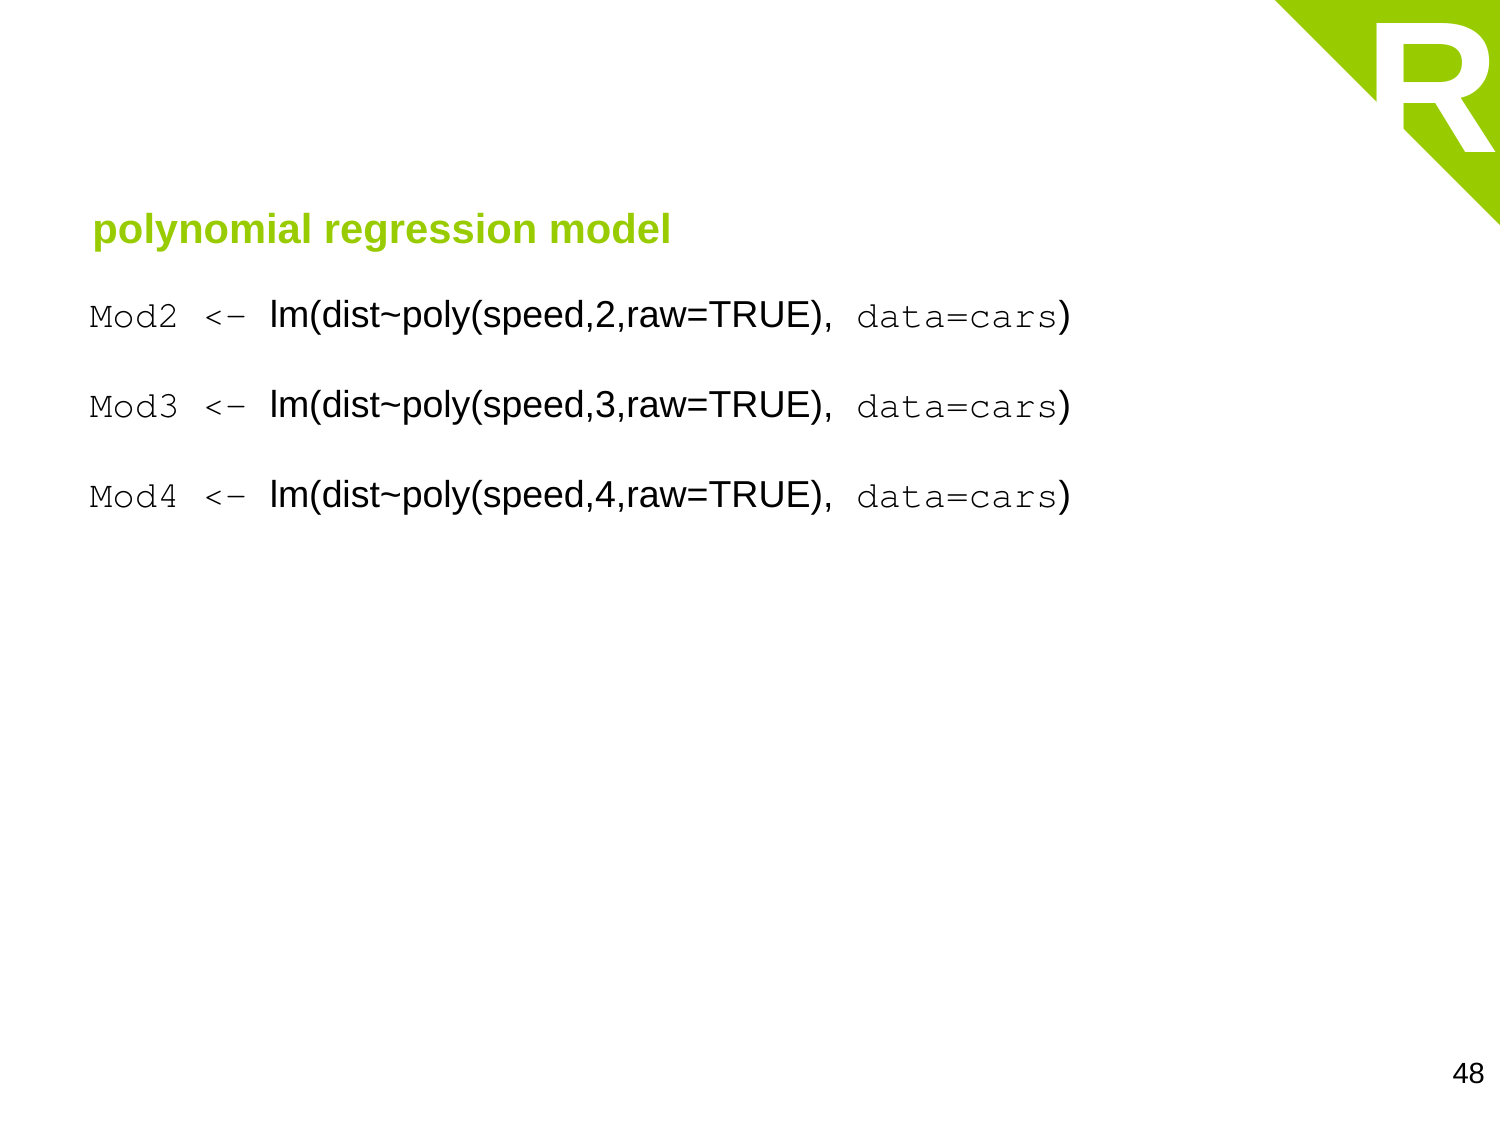

R

polynomial regression model
Mod2 <- lm(dist~poly(speed,2,raw=TRUE), data=cars)

Mod3 <- lm(dist~poly(speed,3,raw=TRUE), data=cars)

Mod4 <- lm(dist~poly(speed,4,raw=TRUE), data=cars)

48